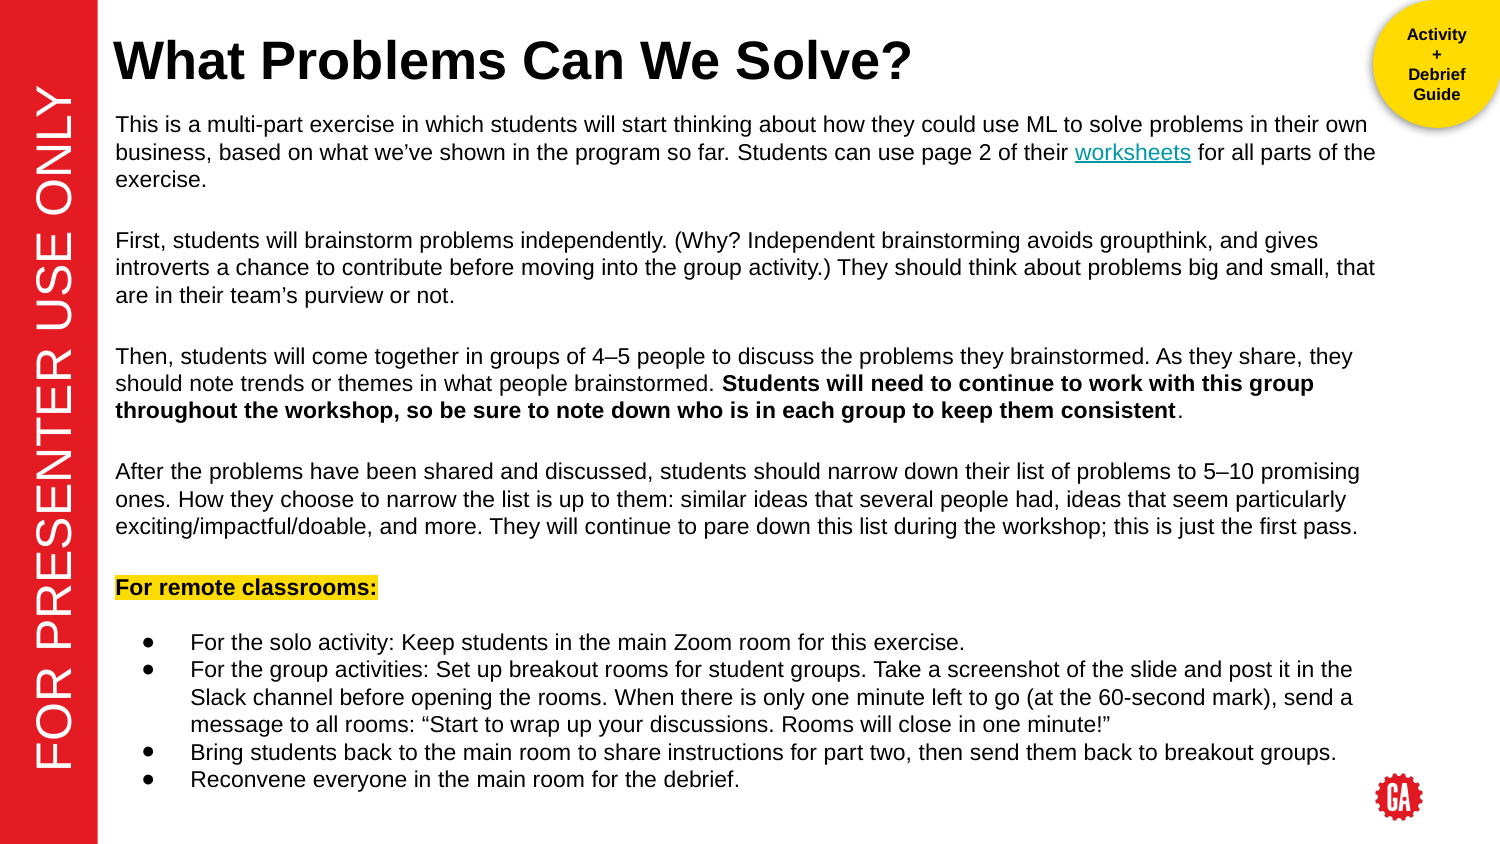

# What Problems Can We Solve?
This is a multi-part exercise in which students will start thinking about how they could use ML to solve problems in their own business, based on what we’ve shown in the program so far. Students can use page 2 of their worksheets for all parts of the exercise.
First, students will brainstorm problems independently. (Why? Independent brainstorming avoids groupthink, and gives introverts a chance to contribute before moving into the group activity.) They should think about problems big and small, that are in their team’s purview or not.
Then, students will come together in groups of 4–5 people to discuss the problems they brainstormed. As they share, they should note trends or themes in what people brainstormed. Students will need to continue to work with this group throughout the workshop, so be sure to note down who is in each group to keep them consistent.
After the problems have been shared and discussed, students should narrow down their list of problems to 5–10 promising ones. How they choose to narrow the list is up to them: similar ideas that several people had, ideas that seem particularly exciting/impactful/doable, and more. They will continue to pare down this list during the workshop; this is just the first pass.
For remote classrooms:

For the solo activity: Keep students in the main Zoom room for this exercise.
For the group activities: Set up breakout rooms for student groups. Take a screenshot of the slide and post it in the Slack channel before opening the rooms. When there is only one minute left to go (at the 60-second mark), send a message to all rooms: “Start to wrap up your discussions. Rooms will close in one minute!”
Bring students back to the main room to share instructions for part two, then send them back to breakout groups.
Reconvene everyone in the main room for the debrief.